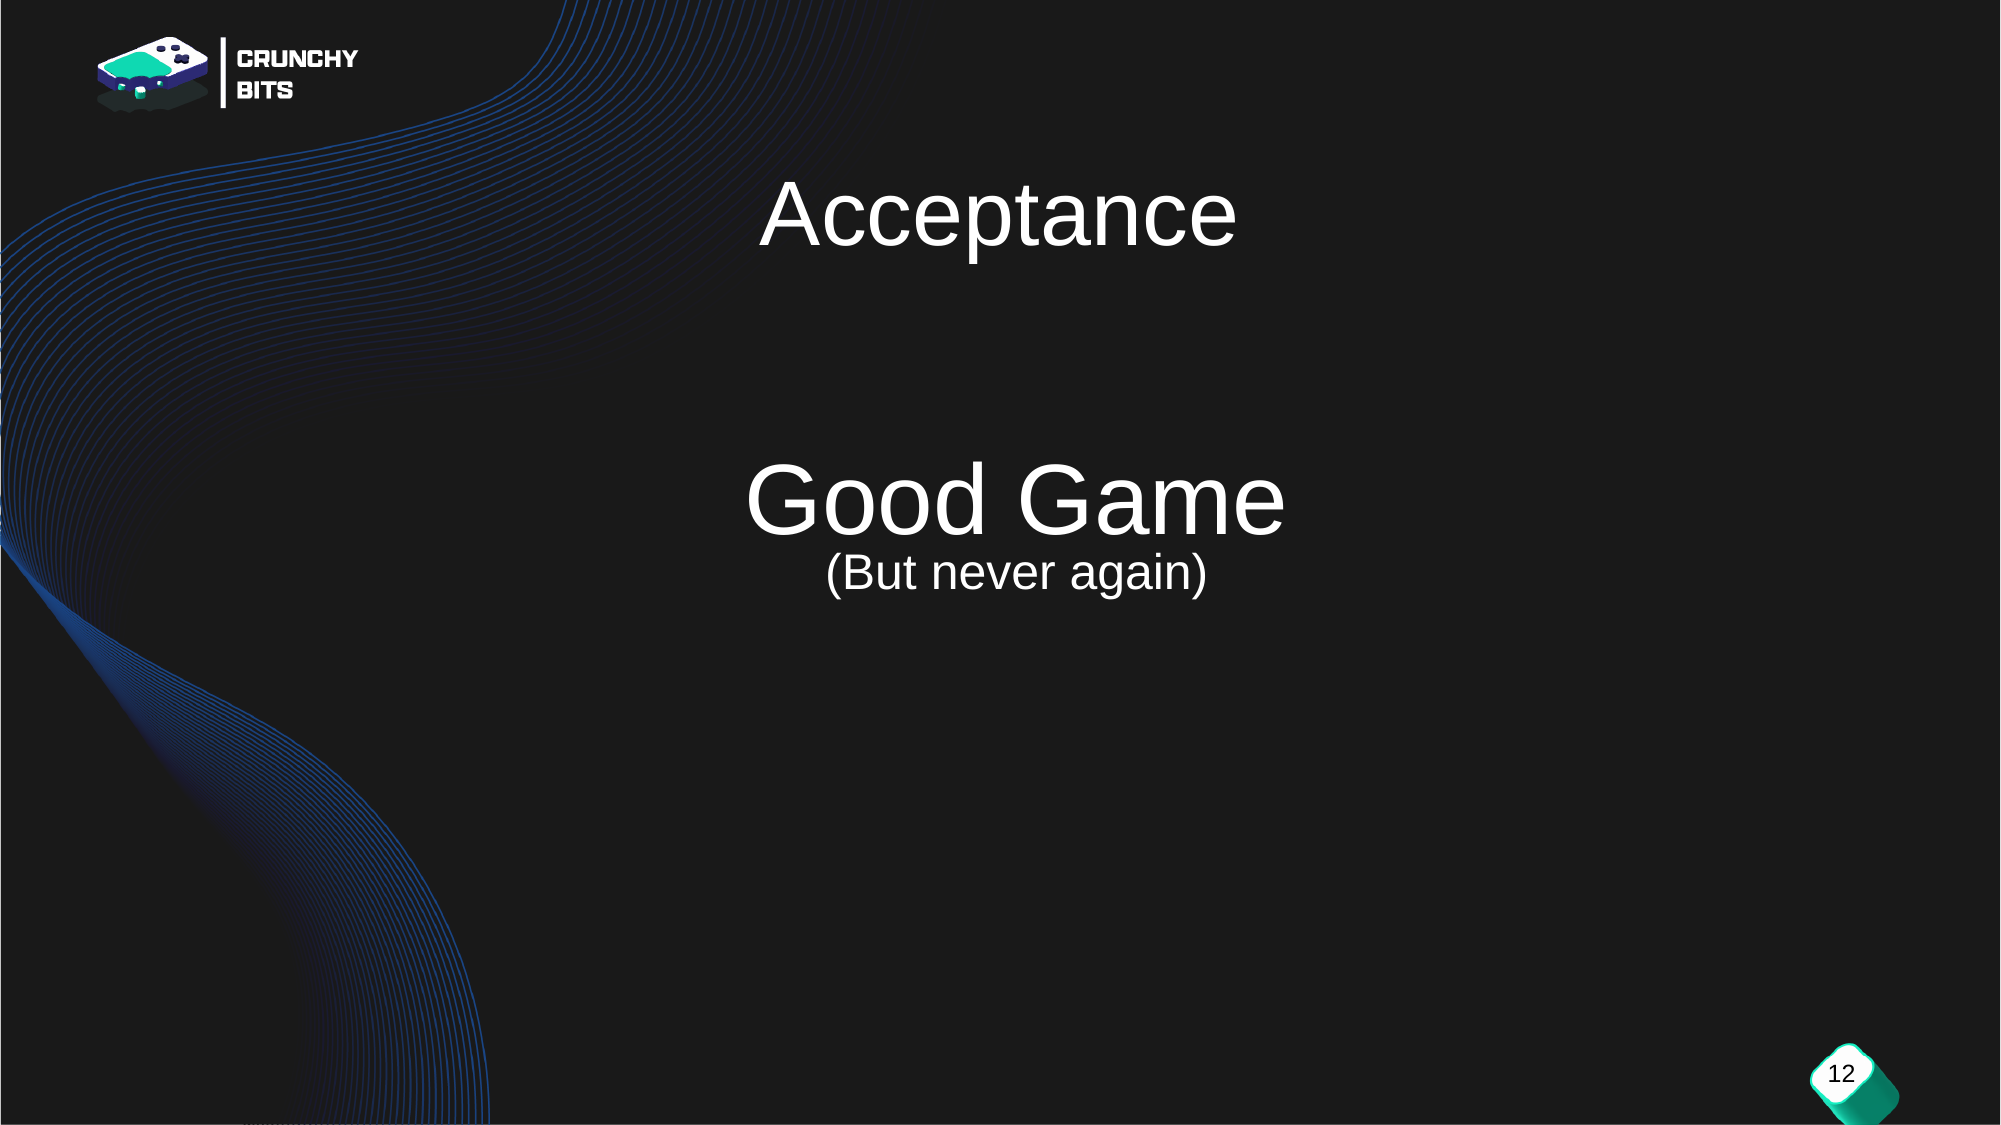

# Acceptance
Good Game
(But never again)
12